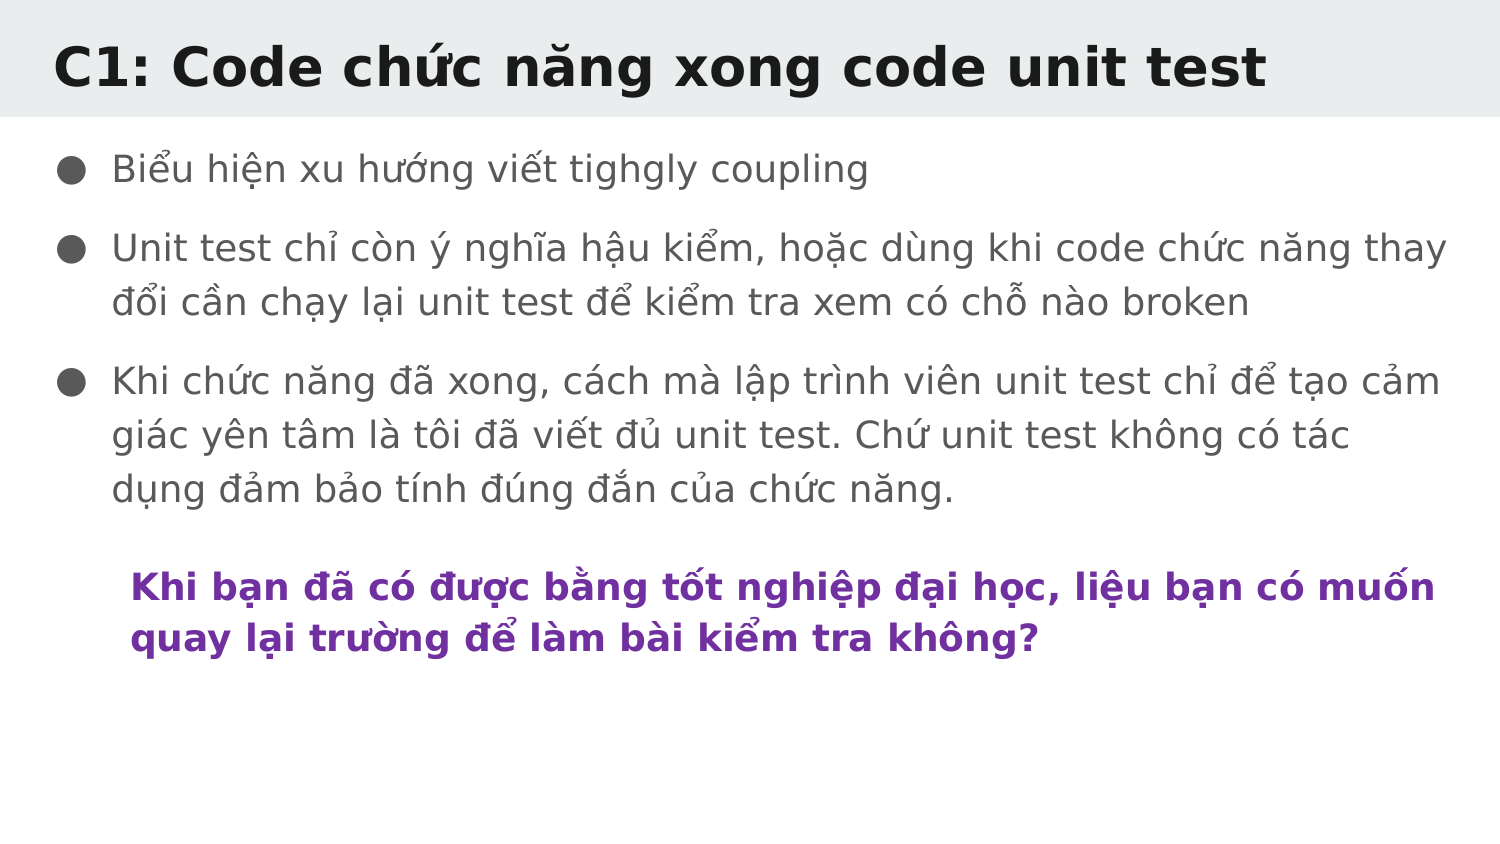

# C1: Code chức năng xong code unit test
Biểu hiện xu hướng viết tighgly coupling
Unit test chỉ còn ý nghĩa hậu kiểm, hoặc dùng khi code chức năng thay đổi cần chạy lại unit test để kiểm tra xem có chỗ nào broken
Khi chức năng đã xong, cách mà lập trình viên unit test chỉ để tạo cảm giác yên tâm là tôi đã viết đủ unit test. Chứ unit test không có tác dụng đảm bảo tính đúng đắn của chức năng.
Khi bạn đã có được bằng tốt nghiệp đại học, liệu bạn có muốn quay lại trường để làm bài kiểm tra không?